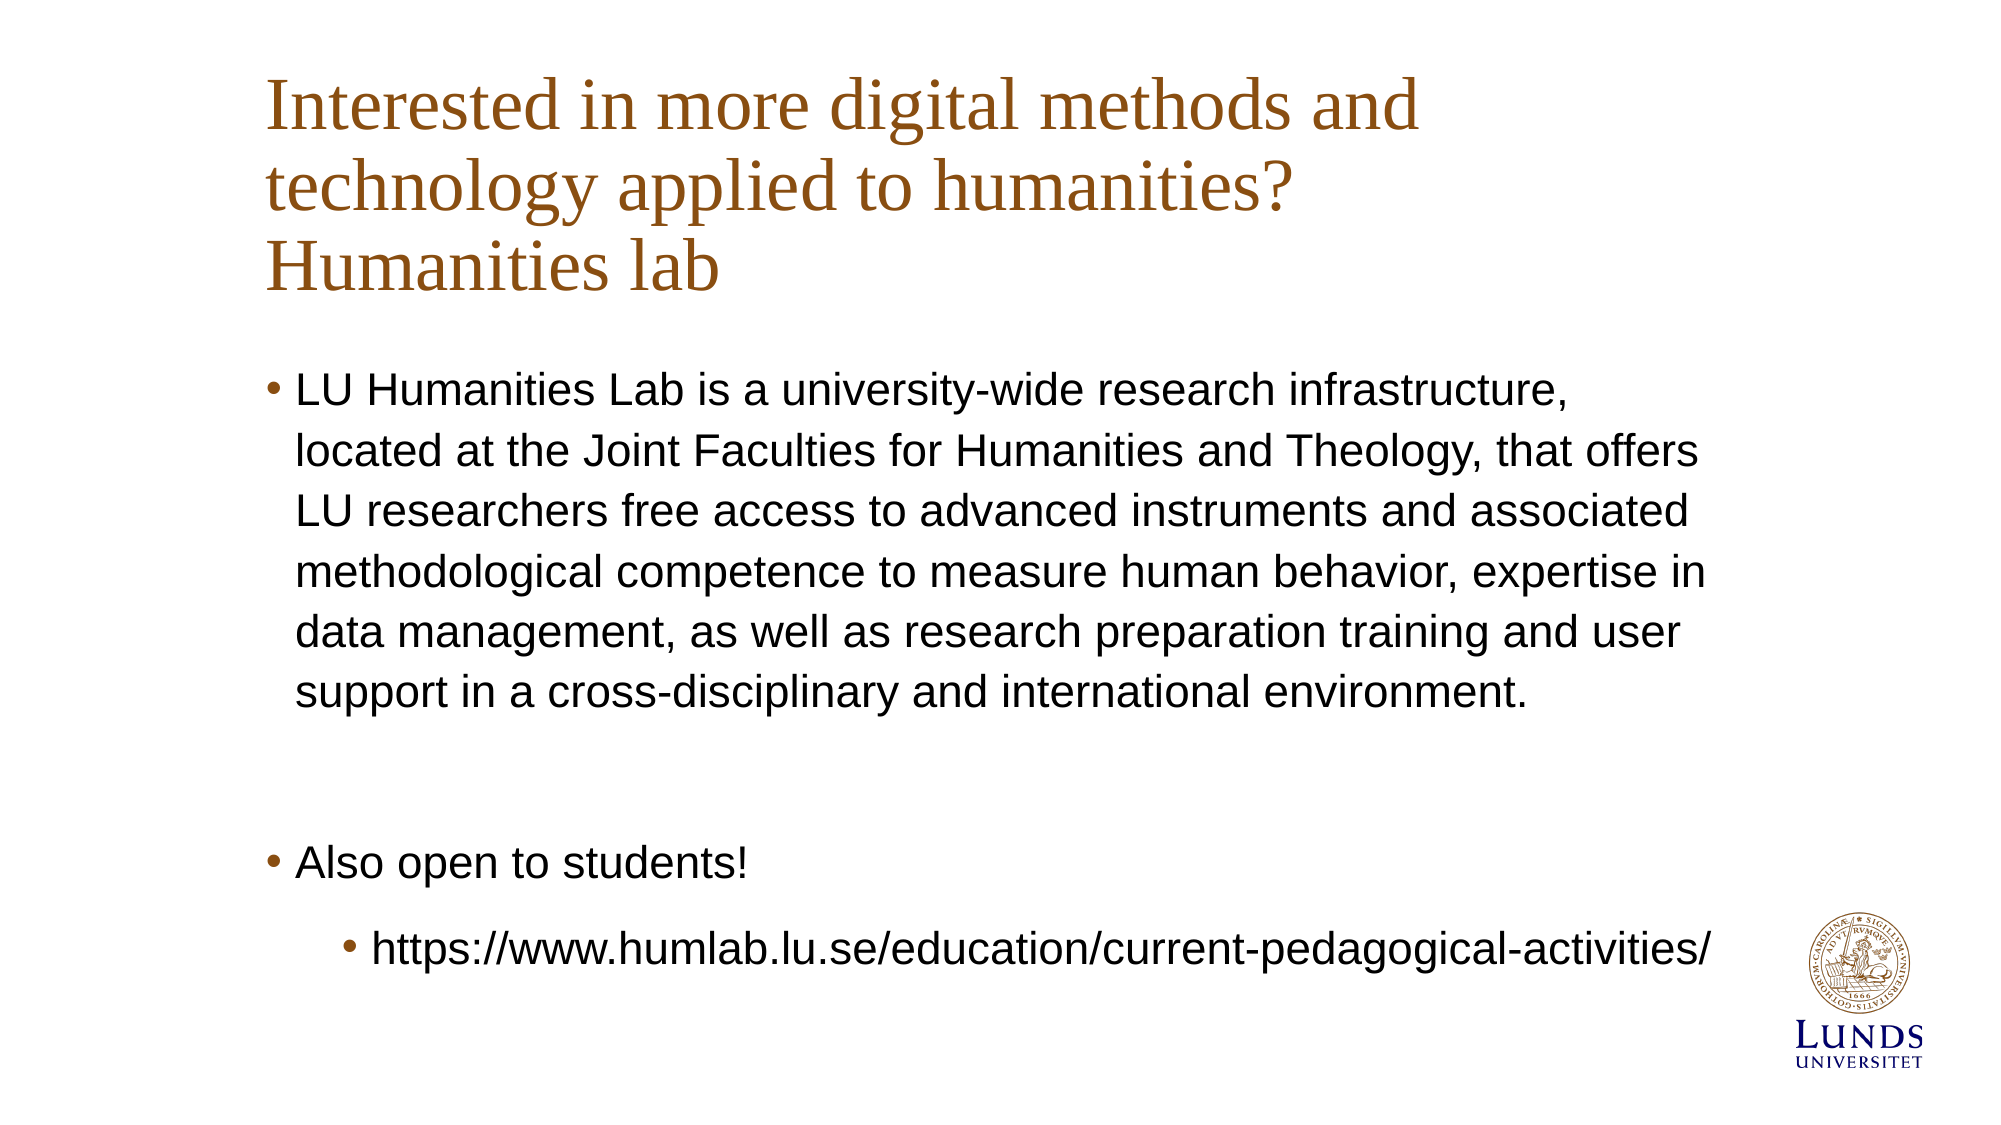

# Interested in more digital methods and technology applied to humanities? Humanities lab
LU Humanities Lab is a university-wide research infrastructure, located at the Joint Faculties for Humanities and Theology, that offers LU researchers free access to advanced instruments and associated methodological competence to measure human behavior, expertise in data management, as well as research preparation training and user support in a cross-disciplinary and international environment.

Also open to students!
https://www.humlab.lu.se/education/current-pedagogical-activities/